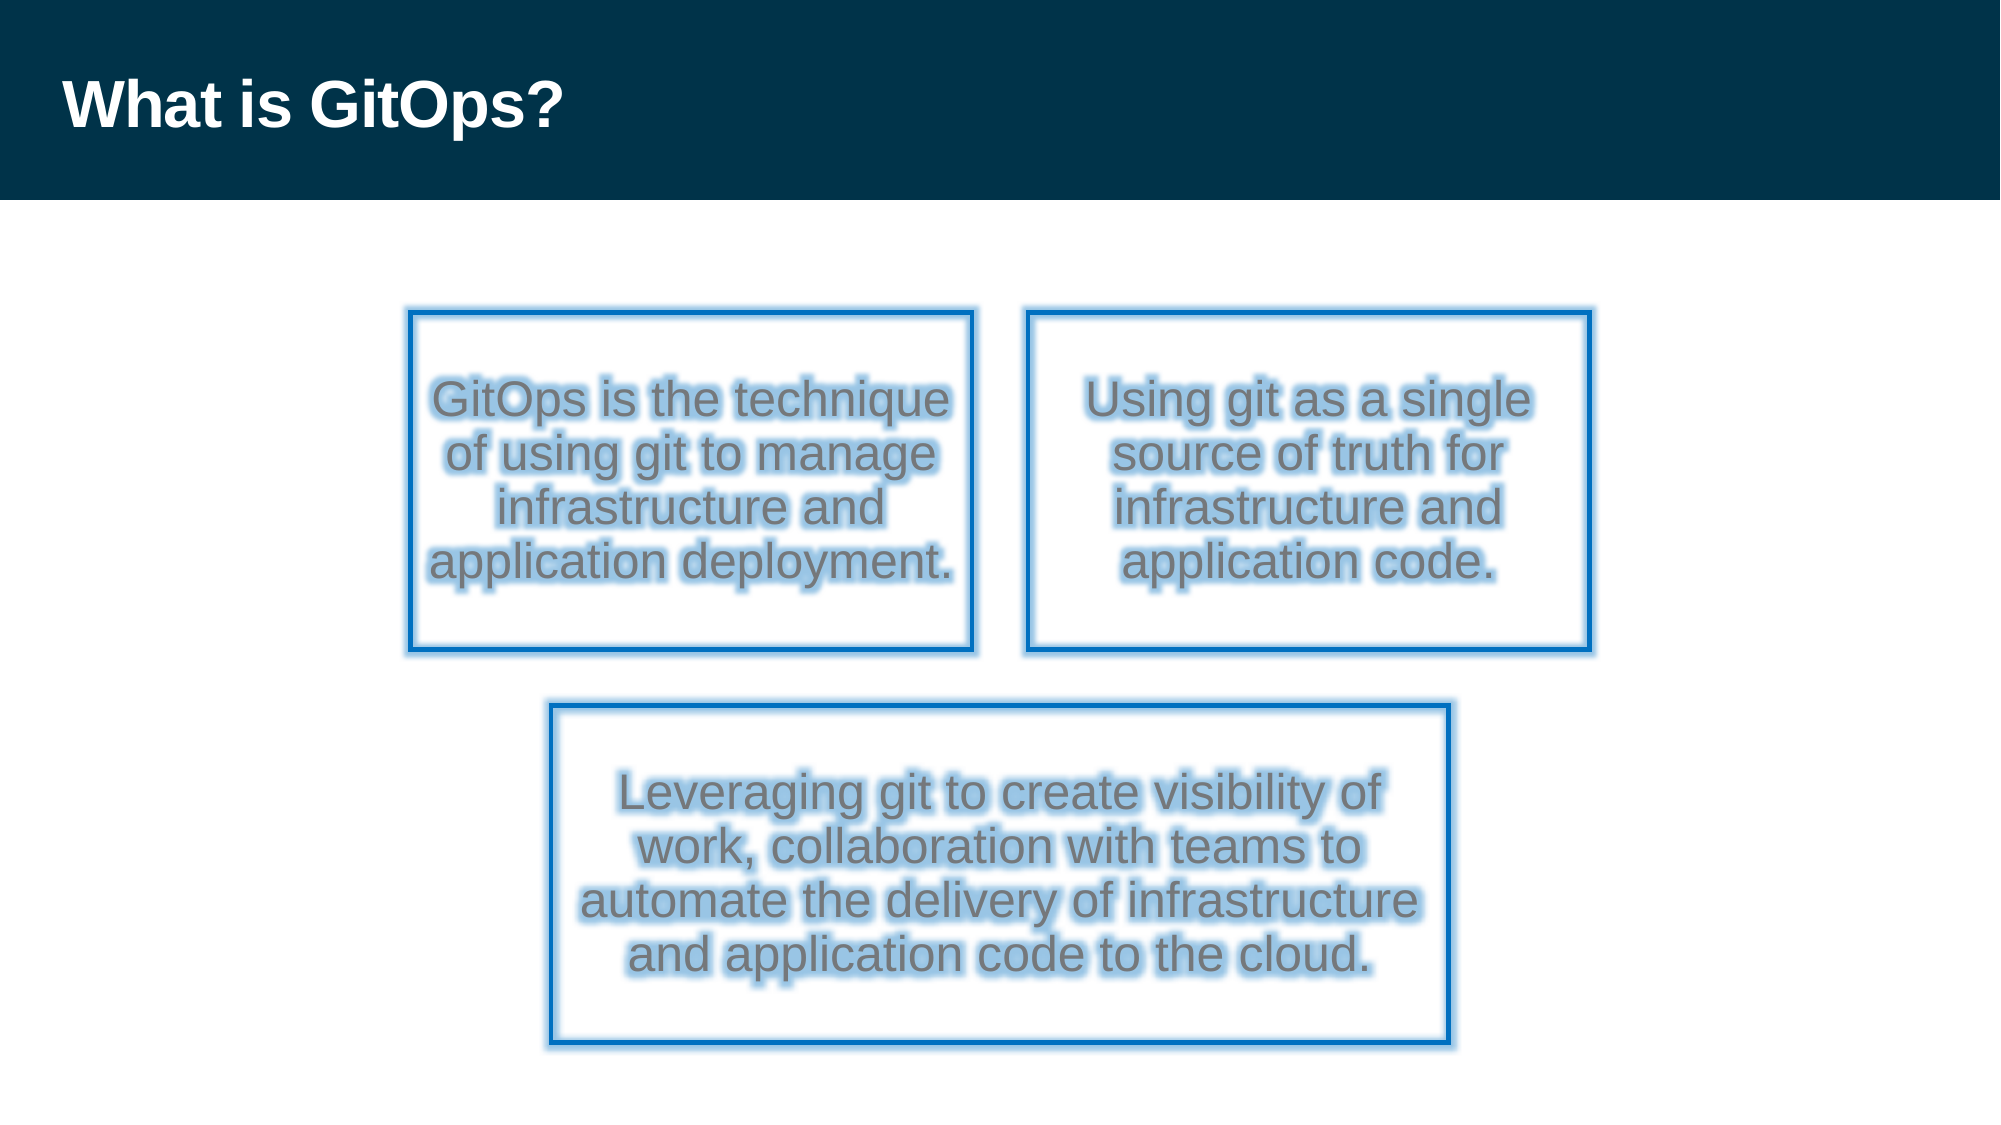

# What is GitOps?
GitOps is the technique of using git to manage infrastructure and application deployment.
Using git as a single source of truth for infrastructure and application code.
Leveraging git to create visibility of work, collaboration with teams to automate the delivery of infrastructure and application code to the cloud.